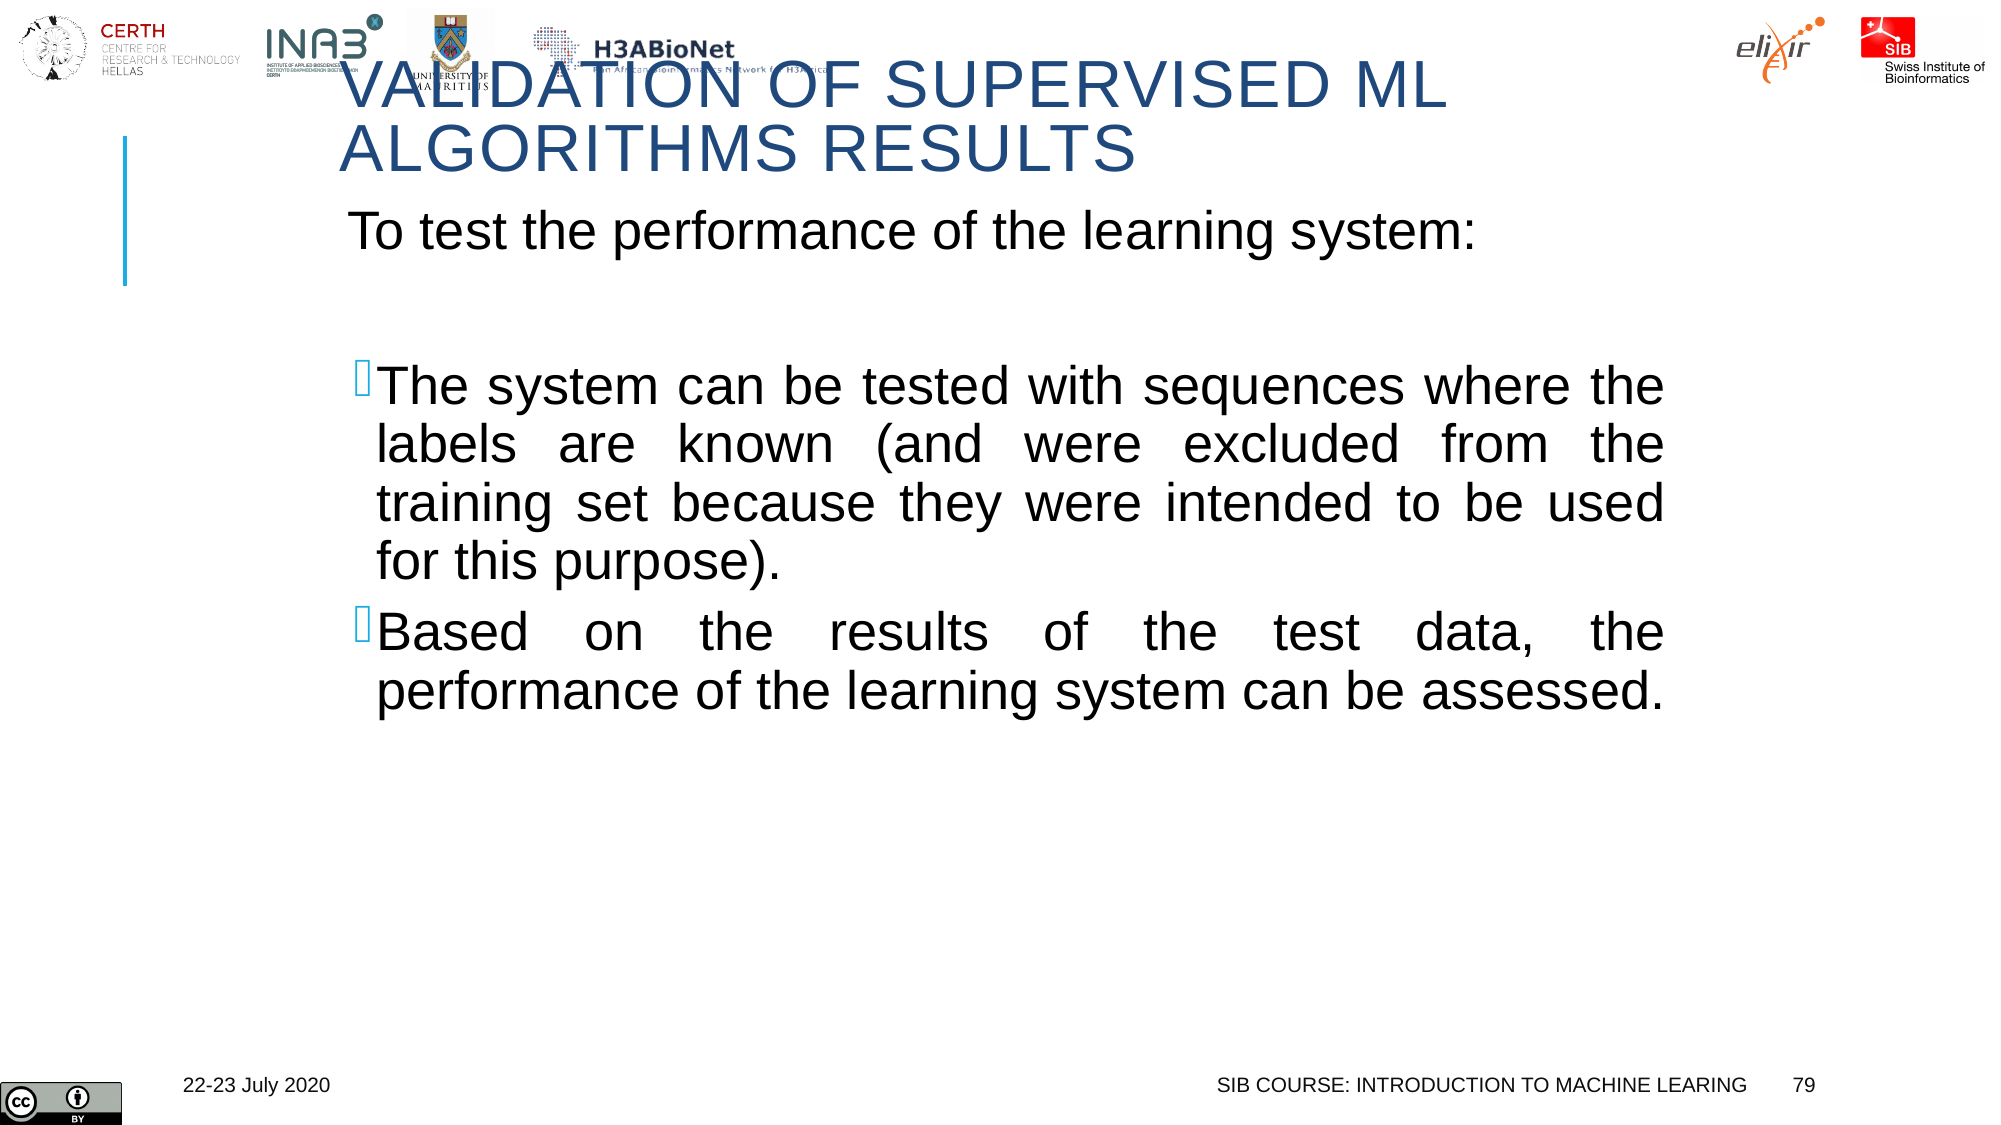

# Validation of supervised ML algorithms results
To test the performance of the learning system:

The system can be tested with sequences where the labels are known (and were excluded from the training set because they were intended to be used for this purpose).
Based on the results of the test data, the performance of the learning system can be assessed.

22-23 July 2020
SIB Course: Introduction to Machine Learing
79